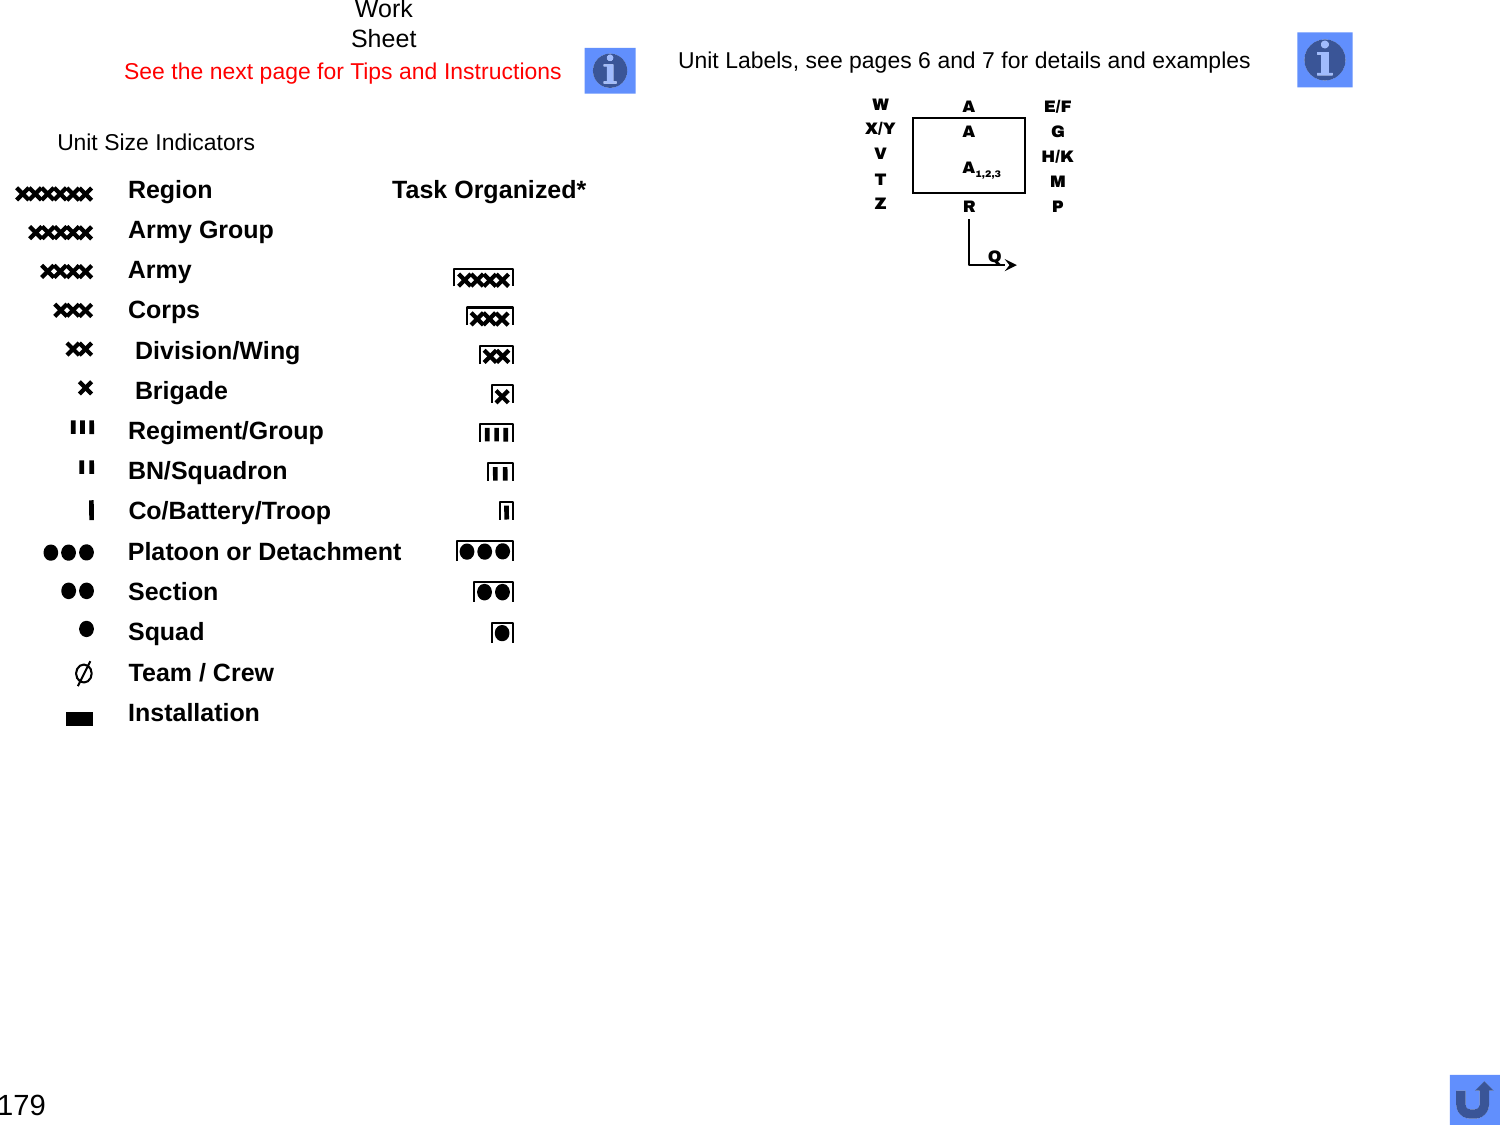

# Work Sheet

Unit Labels, see pages 6 and 7 for details and examples

See the next page for Tips and Instructions
W
A
E/F
X/Y

A
G
Unit Size Indicators
V
H/K
A1,2,3
T
M
Region
Task Organized*

Z
R
P
Army Group

Q
Army

Corps

 Division/Wing

 Brigade

Regiment/Group

BN/Squadron

Co/Battery/Troop

Platoon or Detachment

Section

Squad

Team / Crew

Installation

179